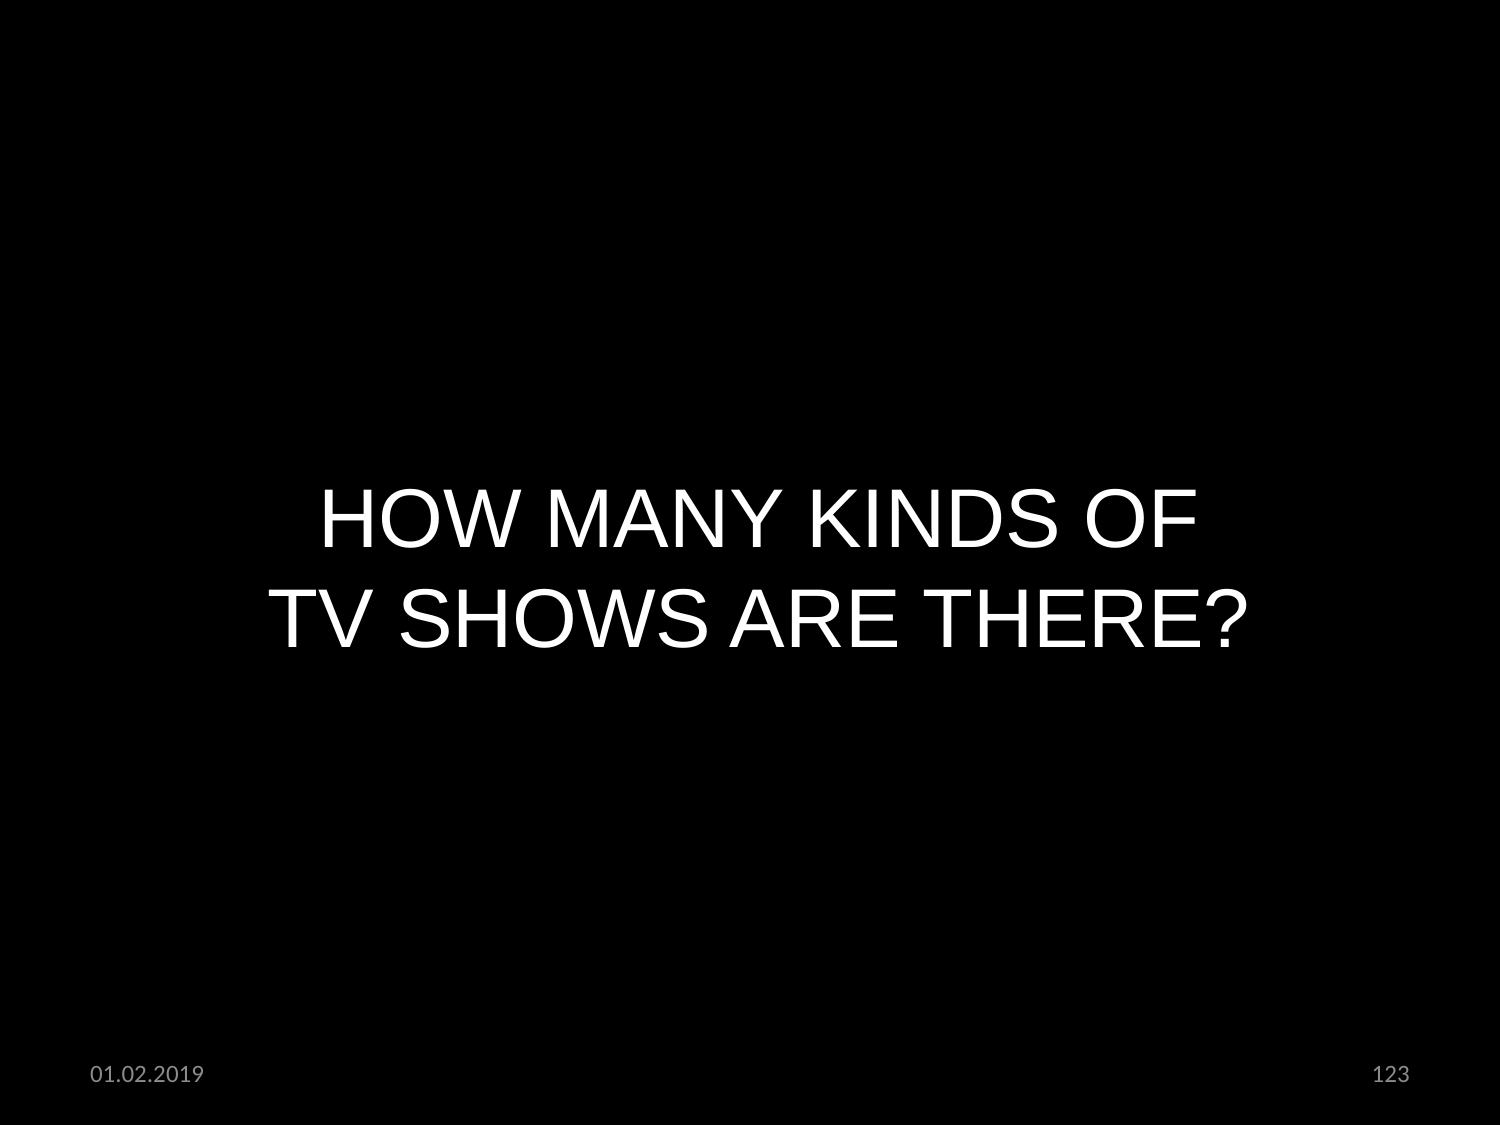

HOW MANY KINDS OF
TV SHOWS ARE THERE?
01.02.2019
123